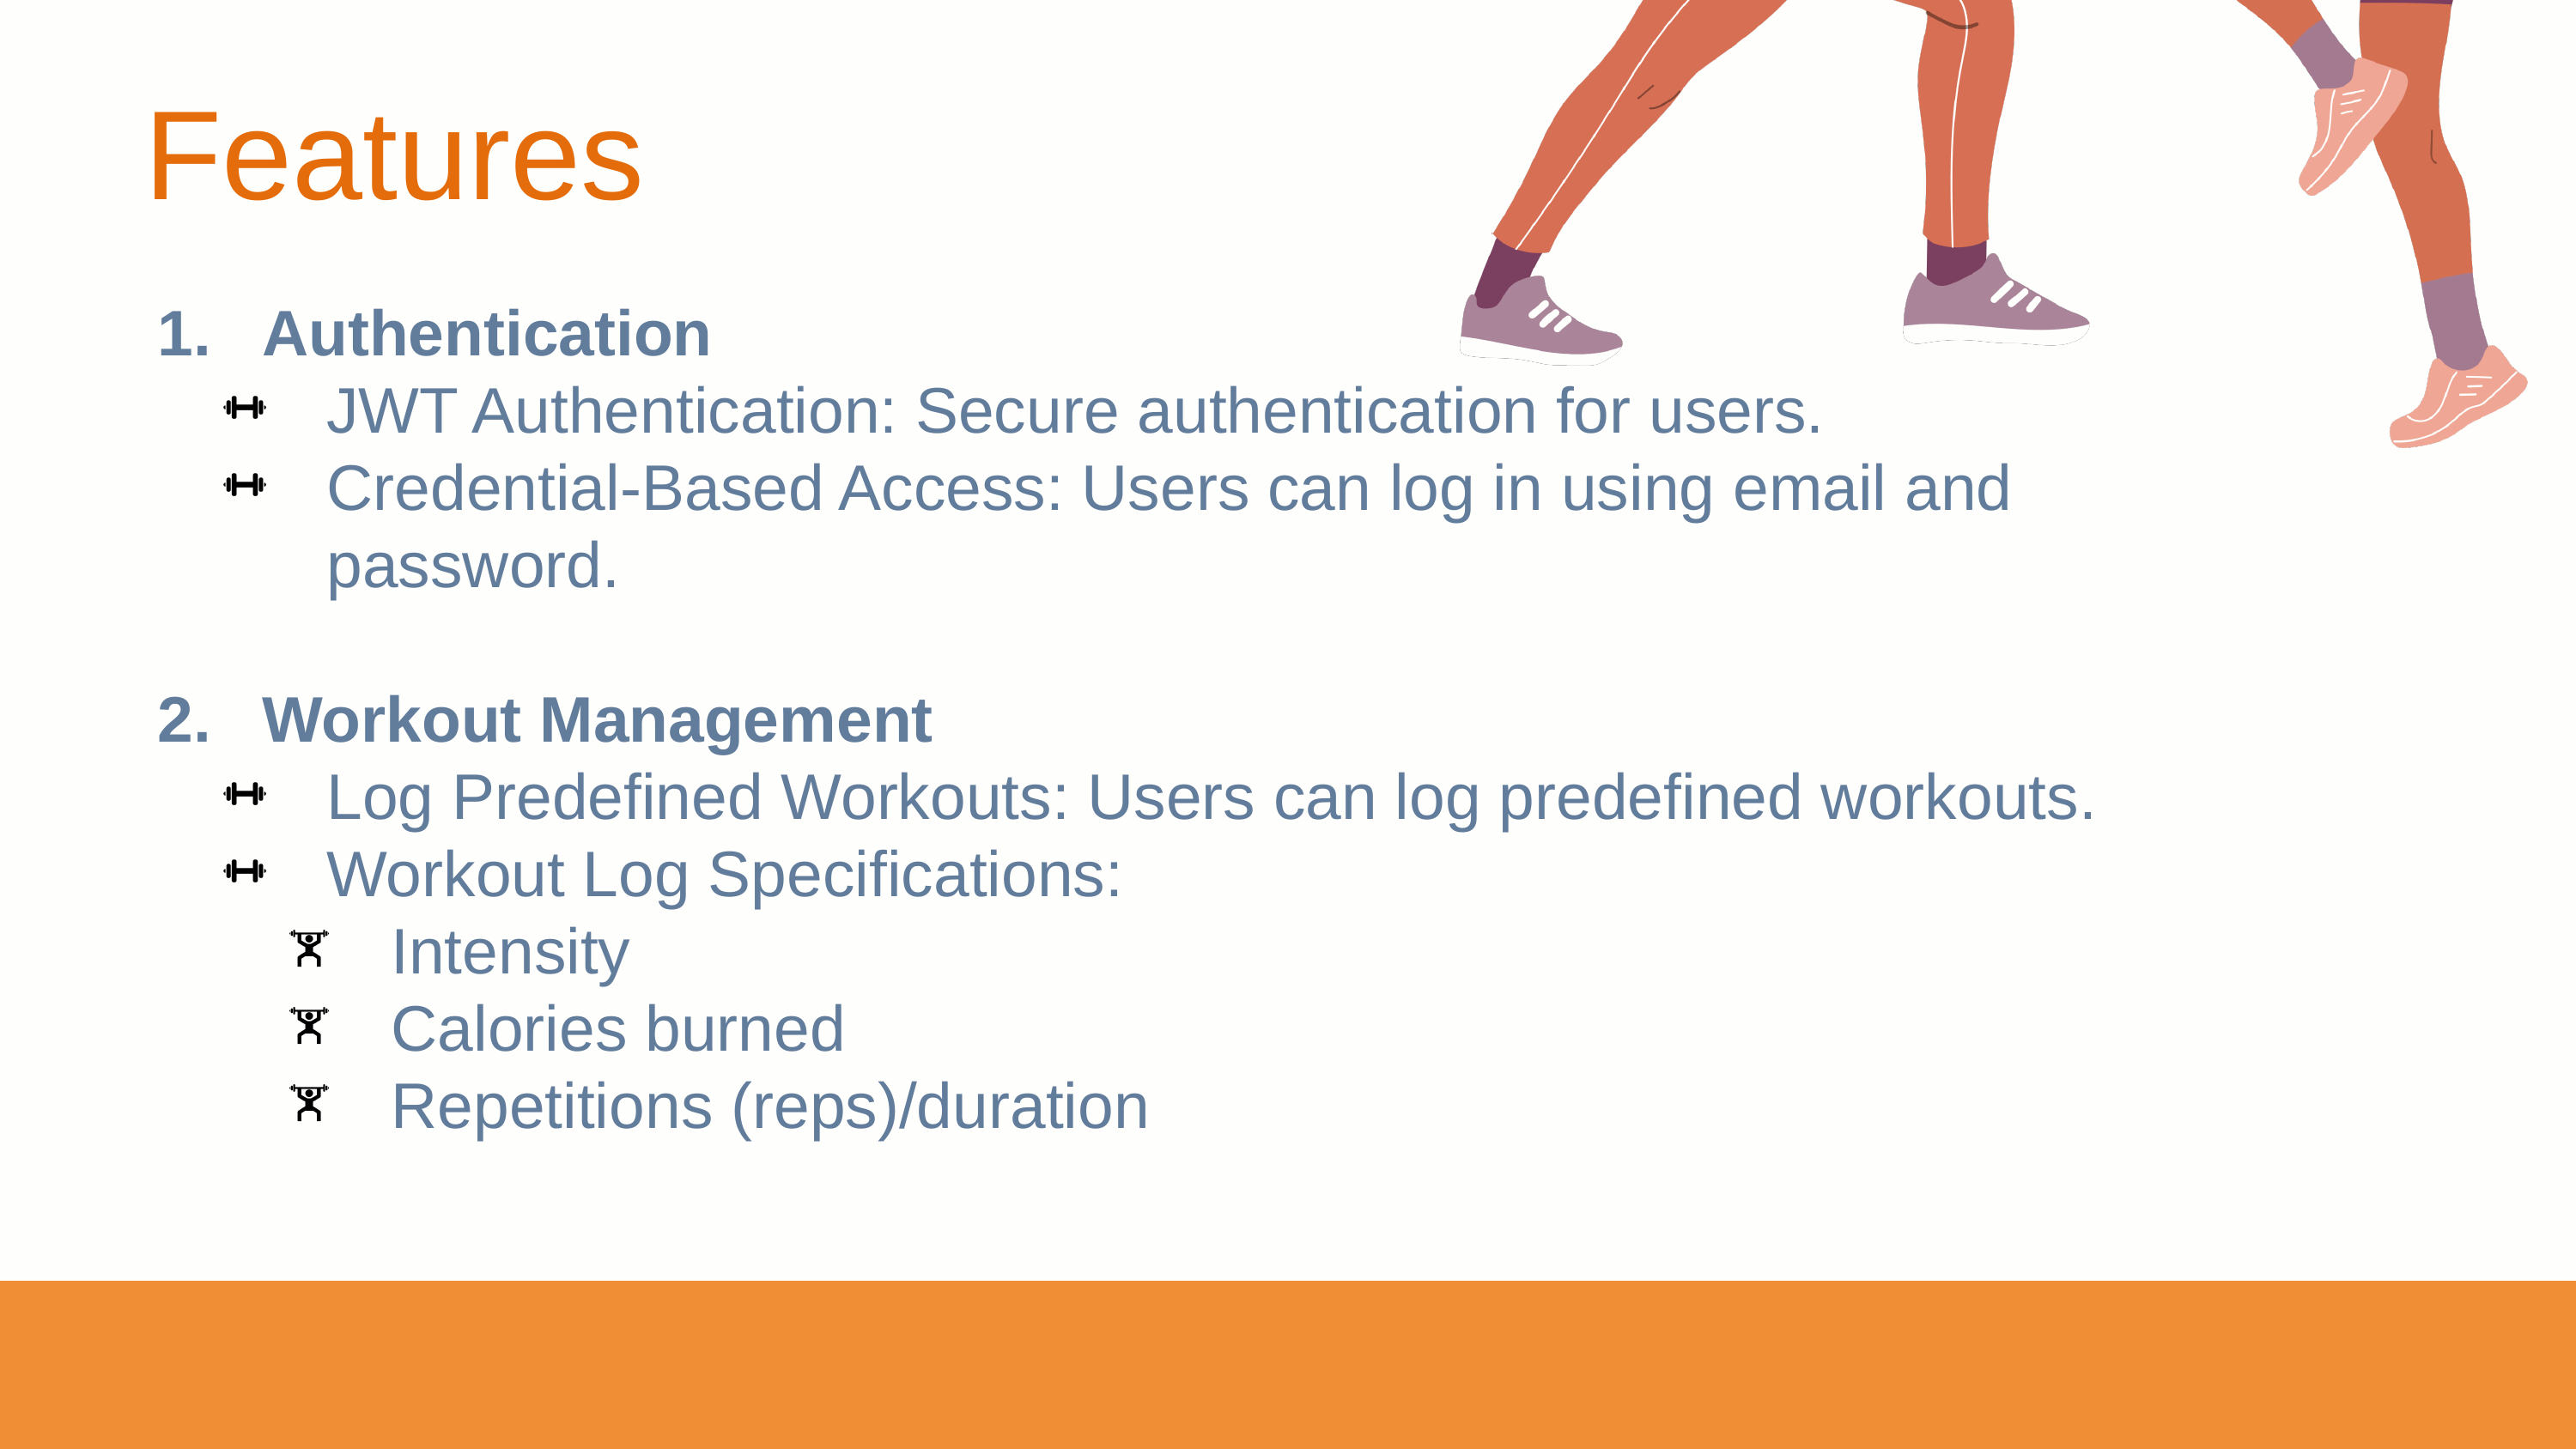

Features
Authentication
JWT Authentication: Secure authentication for users.
Credential-Based Access: Users can log in using email and password.

Workout Management
Log Predefined Workouts: Users can log predefined workouts.
Workout Log Specifications:
Intensity
Calories burned
Repetitions (reps)/duration